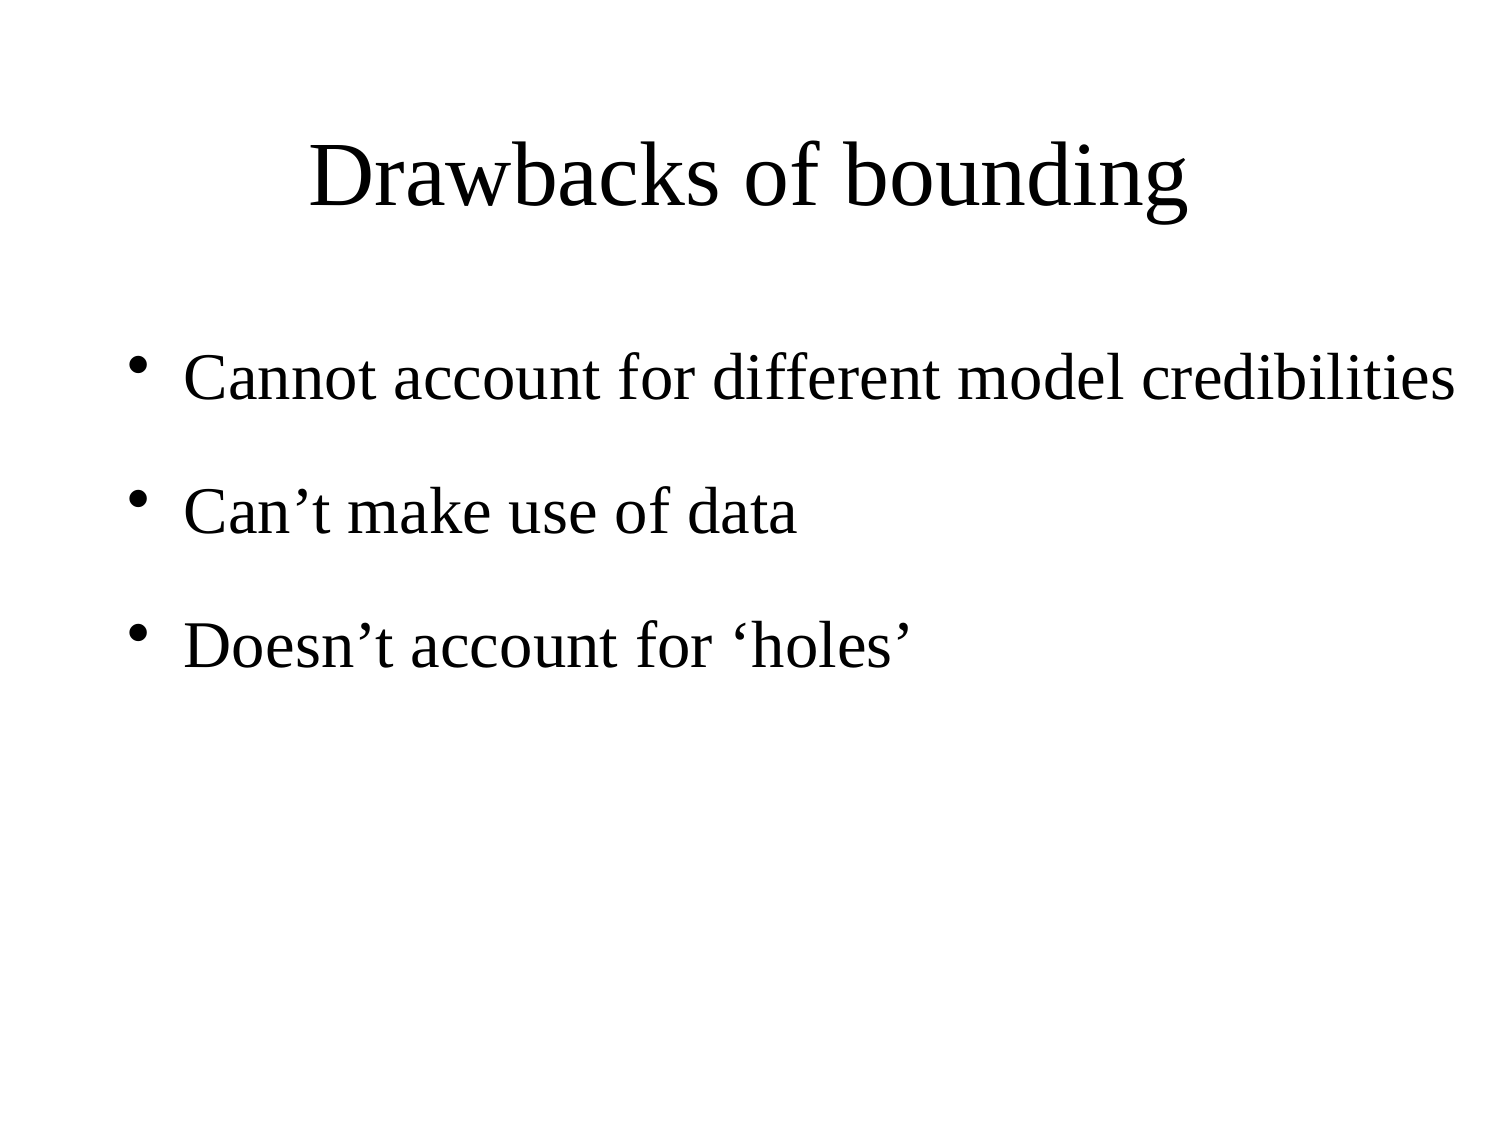

Drawbacks of bounding
Cannot account for different model credibilities

Can’t make use of data

Doesn’t account for ‘holes’